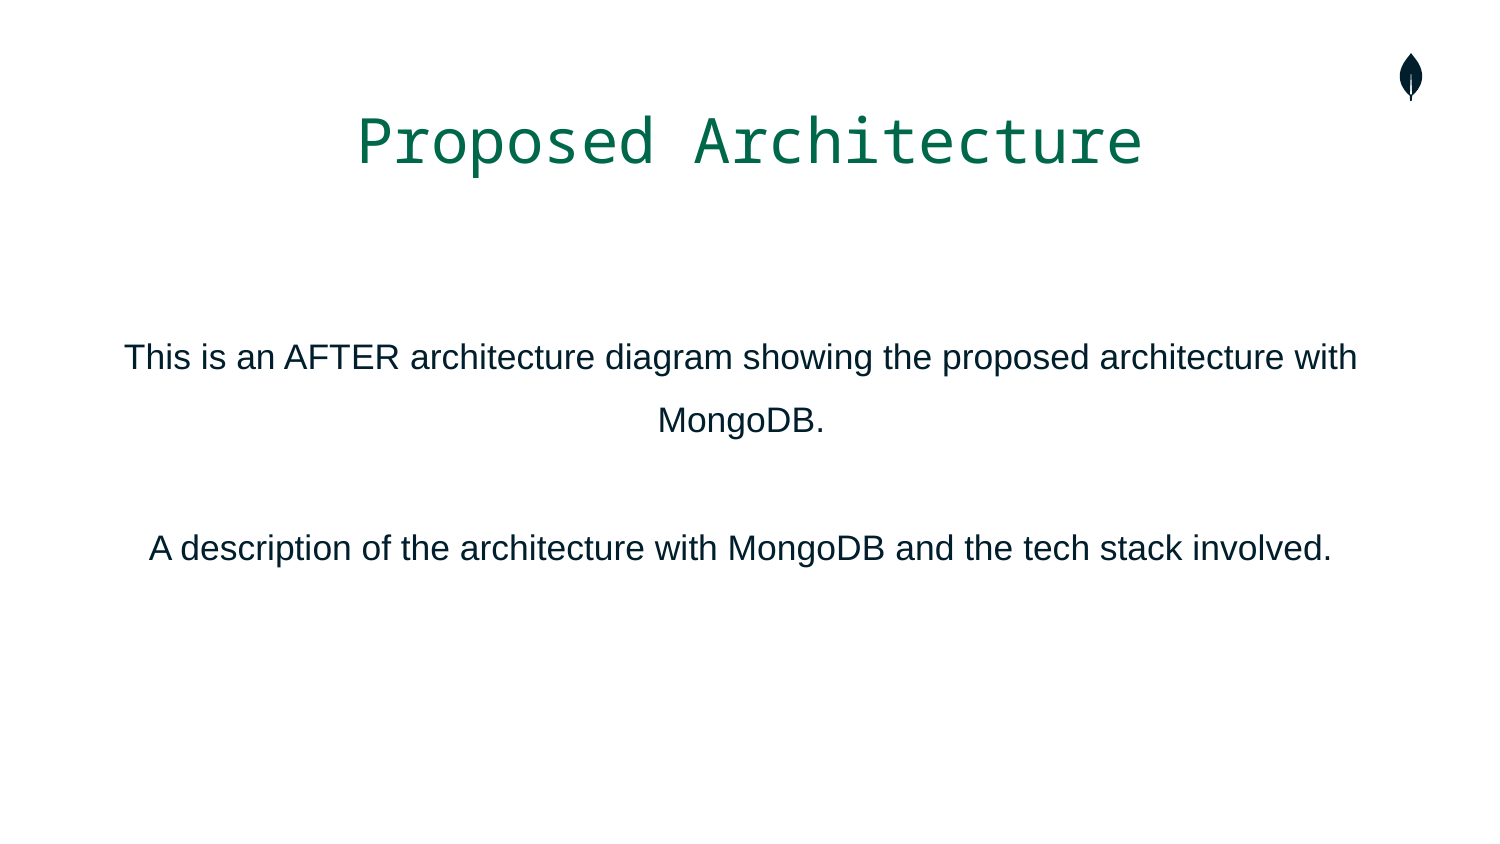

# Proposed Architecture
This is an AFTER architecture diagram showing the proposed architecture with MongoDB.

A description of the architecture with MongoDB and the tech stack involved.